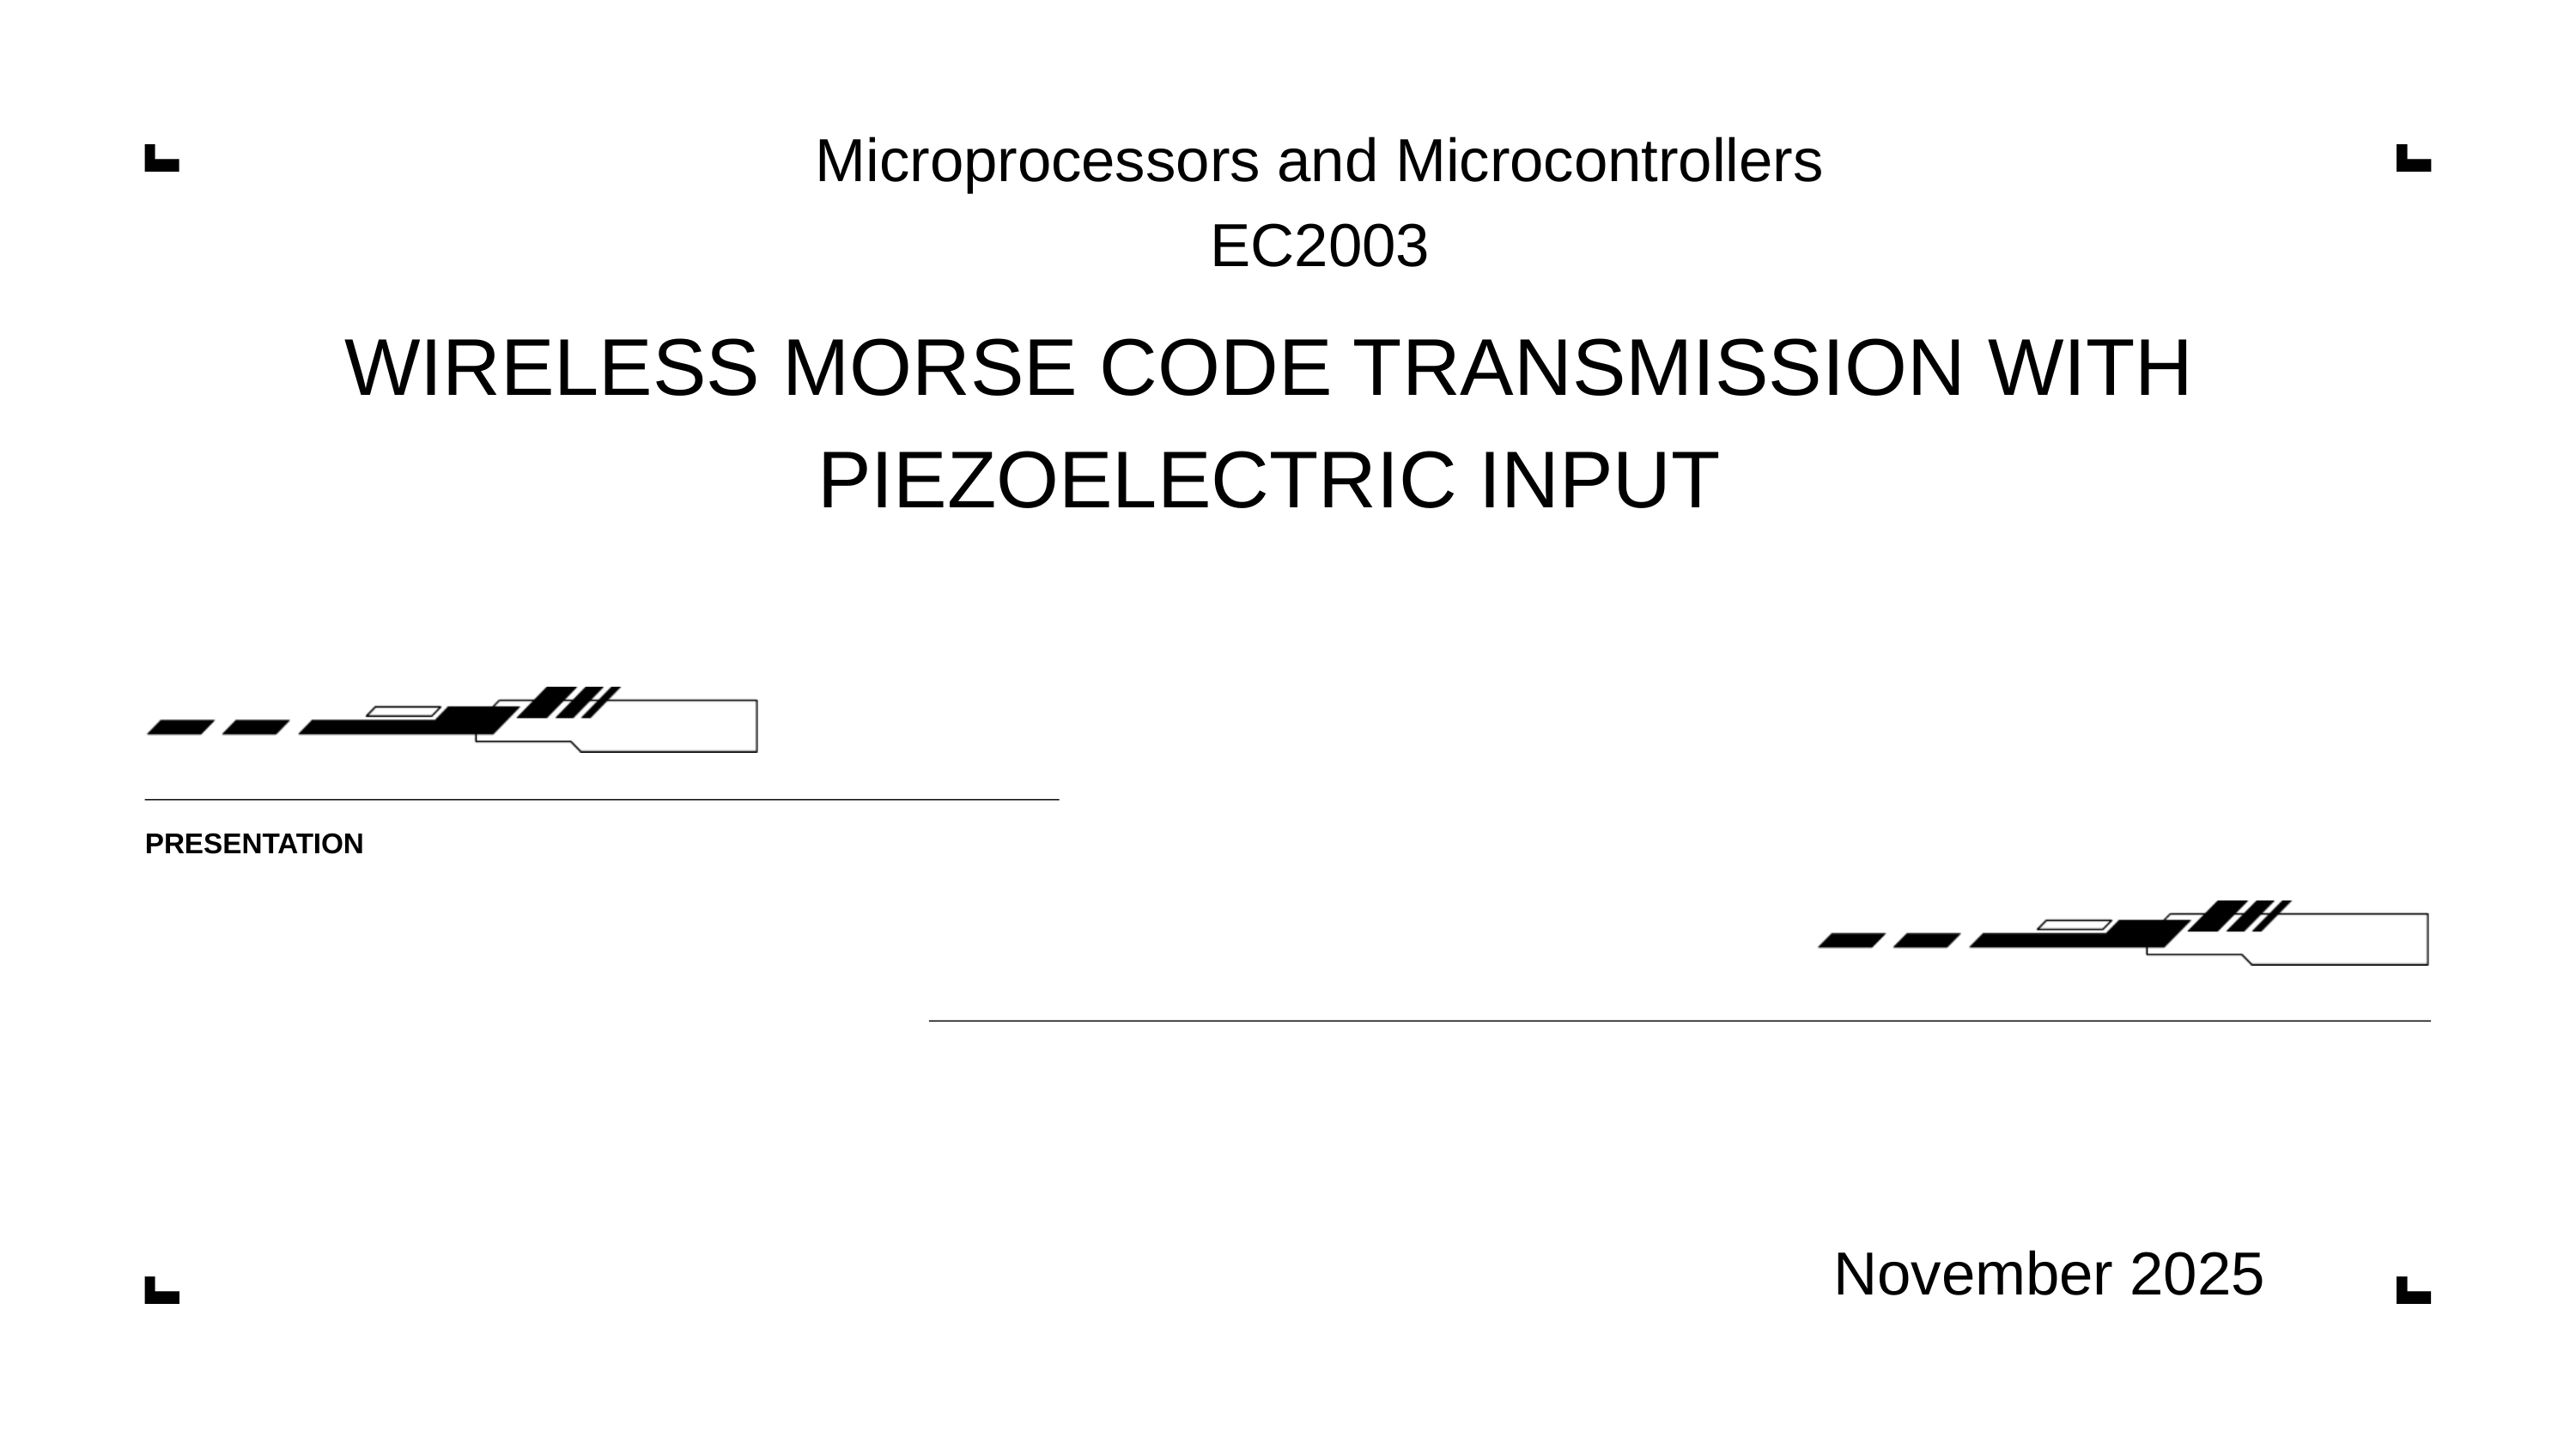

Microprocessors and Microcontrollers
EC2003

WIRELESS MORSE CODE TRANSMISSION WITH PIEZOELECTRIC INPUT

PRESENTATION

November 2025